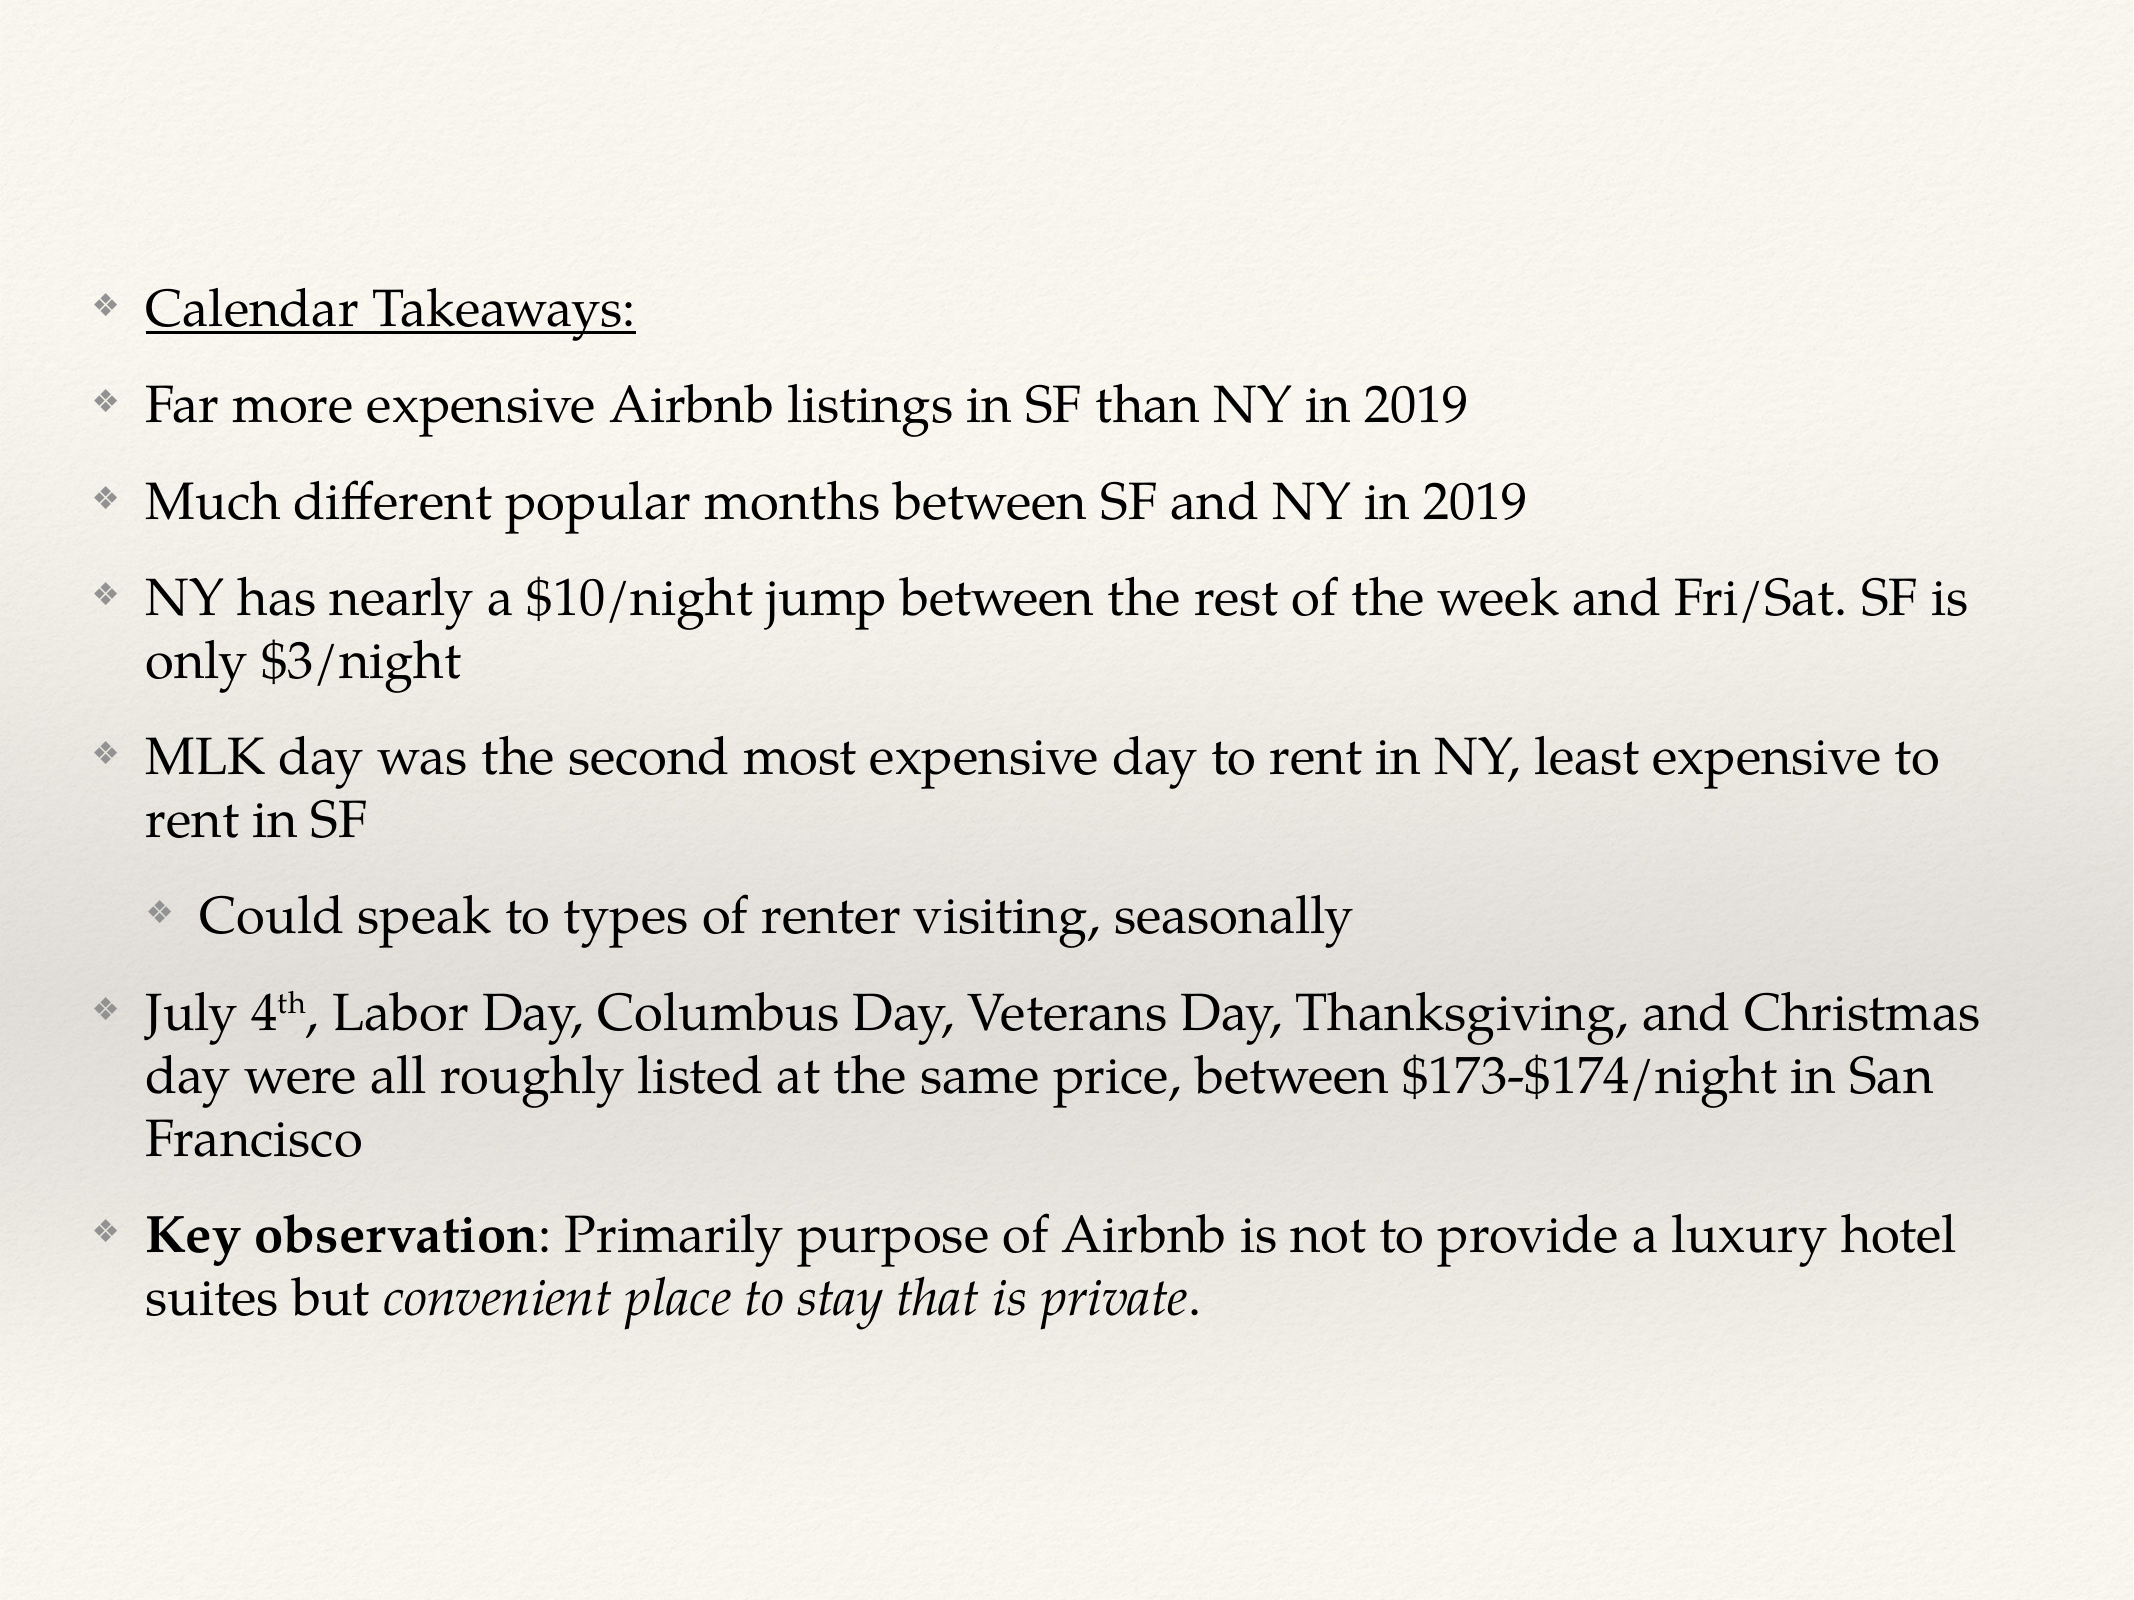

Calendar Takeaways:
Far more expensive Airbnb listings in SF than NY in 2019
Much different popular months between SF and NY in 2019
NY has nearly a $10/night jump between the rest of the week and Fri/Sat. SF is only $3/night
MLK day was the second most expensive day to rent in NY, least expensive to rent in SF
Could speak to types of renter visiting, seasonally
July 4th, Labor Day, Columbus Day, Veterans Day, Thanksgiving, and Christmas day were all roughly listed at the same price, between $173-$174/night in San Francisco
Key observation: Primarily purpose of Airbnb is not to provide a luxury hotel suites but convenient place to stay that is private.